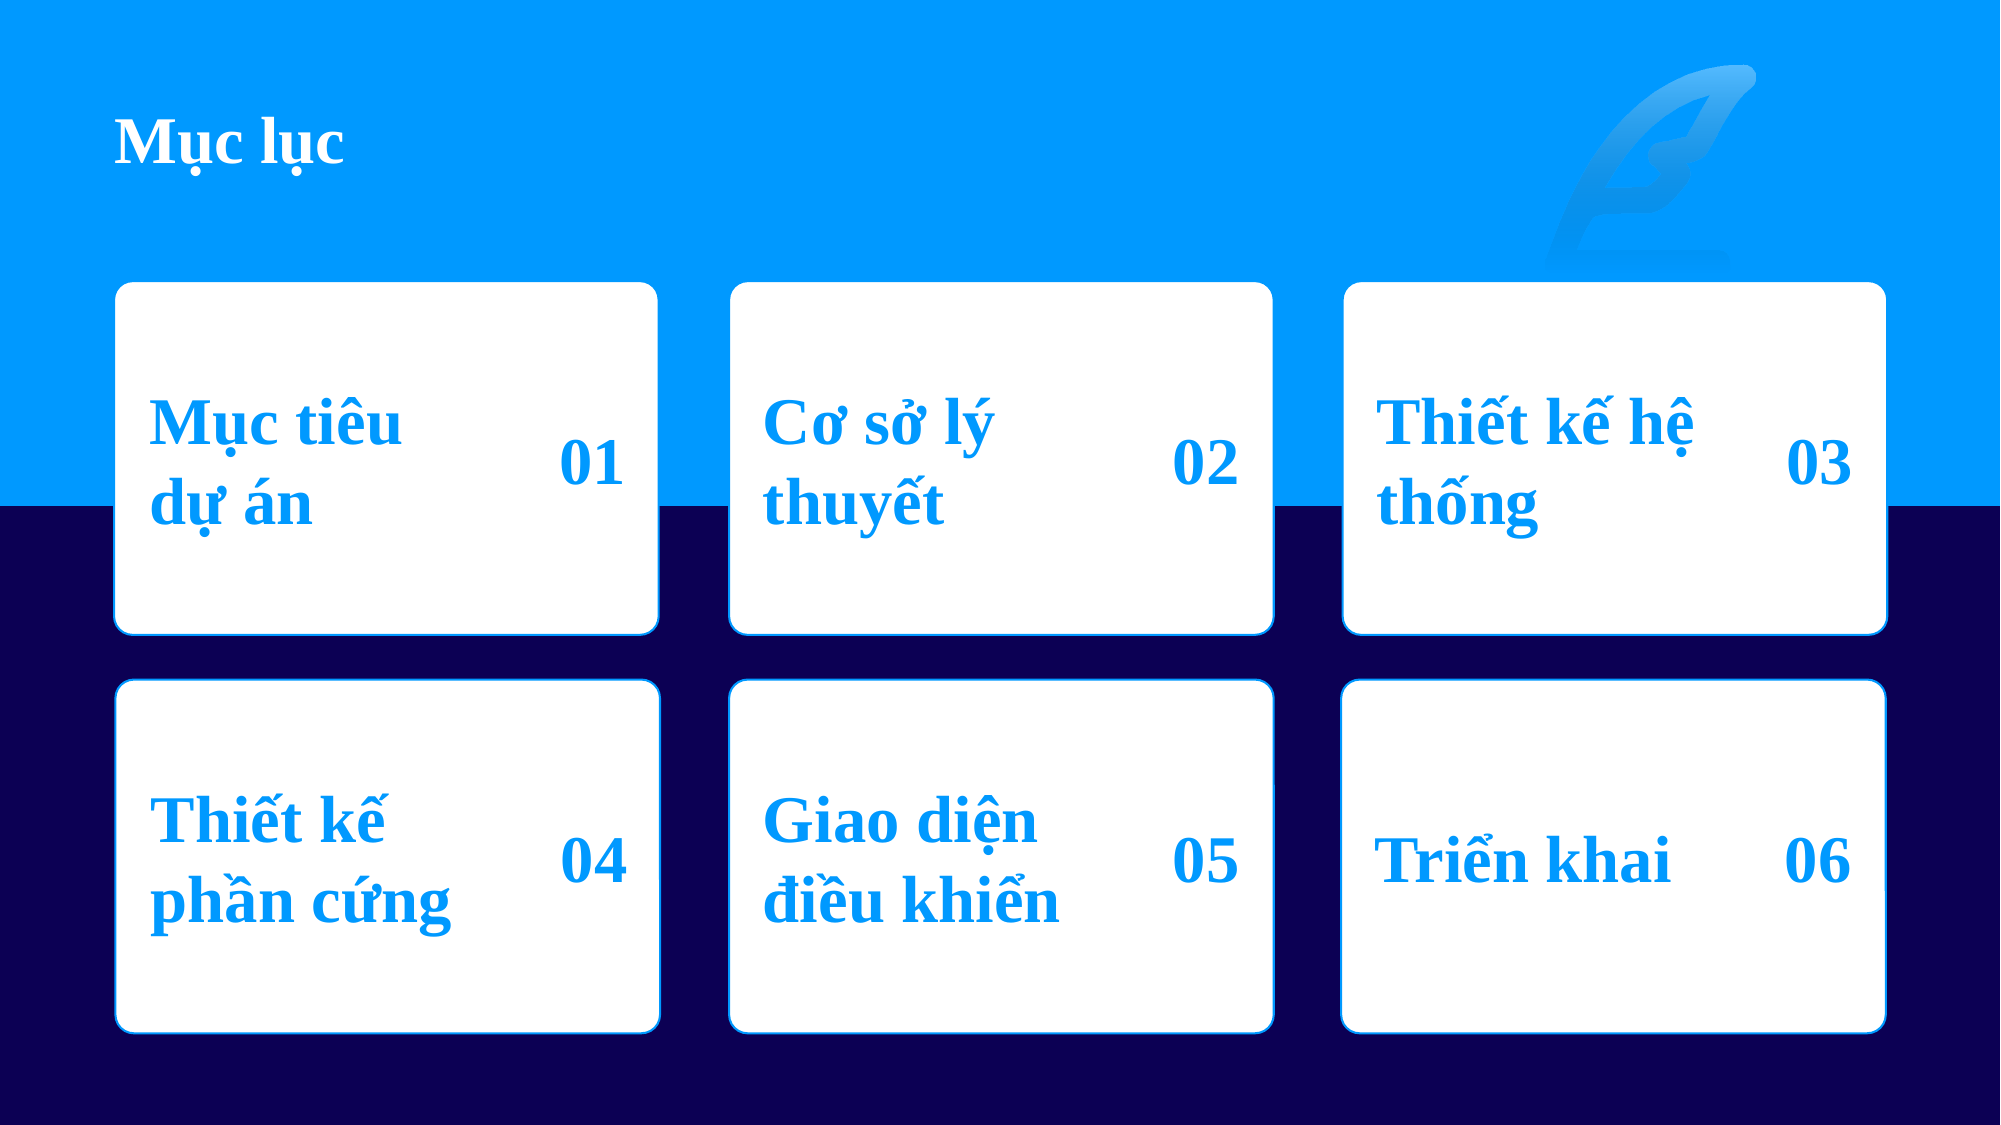

# Mục lục

Thiết kế hệ thống
03
Mục tiêu dự án
01
Cơ sở lý thuyết
02

Thiết kế phần cứng
04
Giao diện điều khiển
05
Triển khai
06